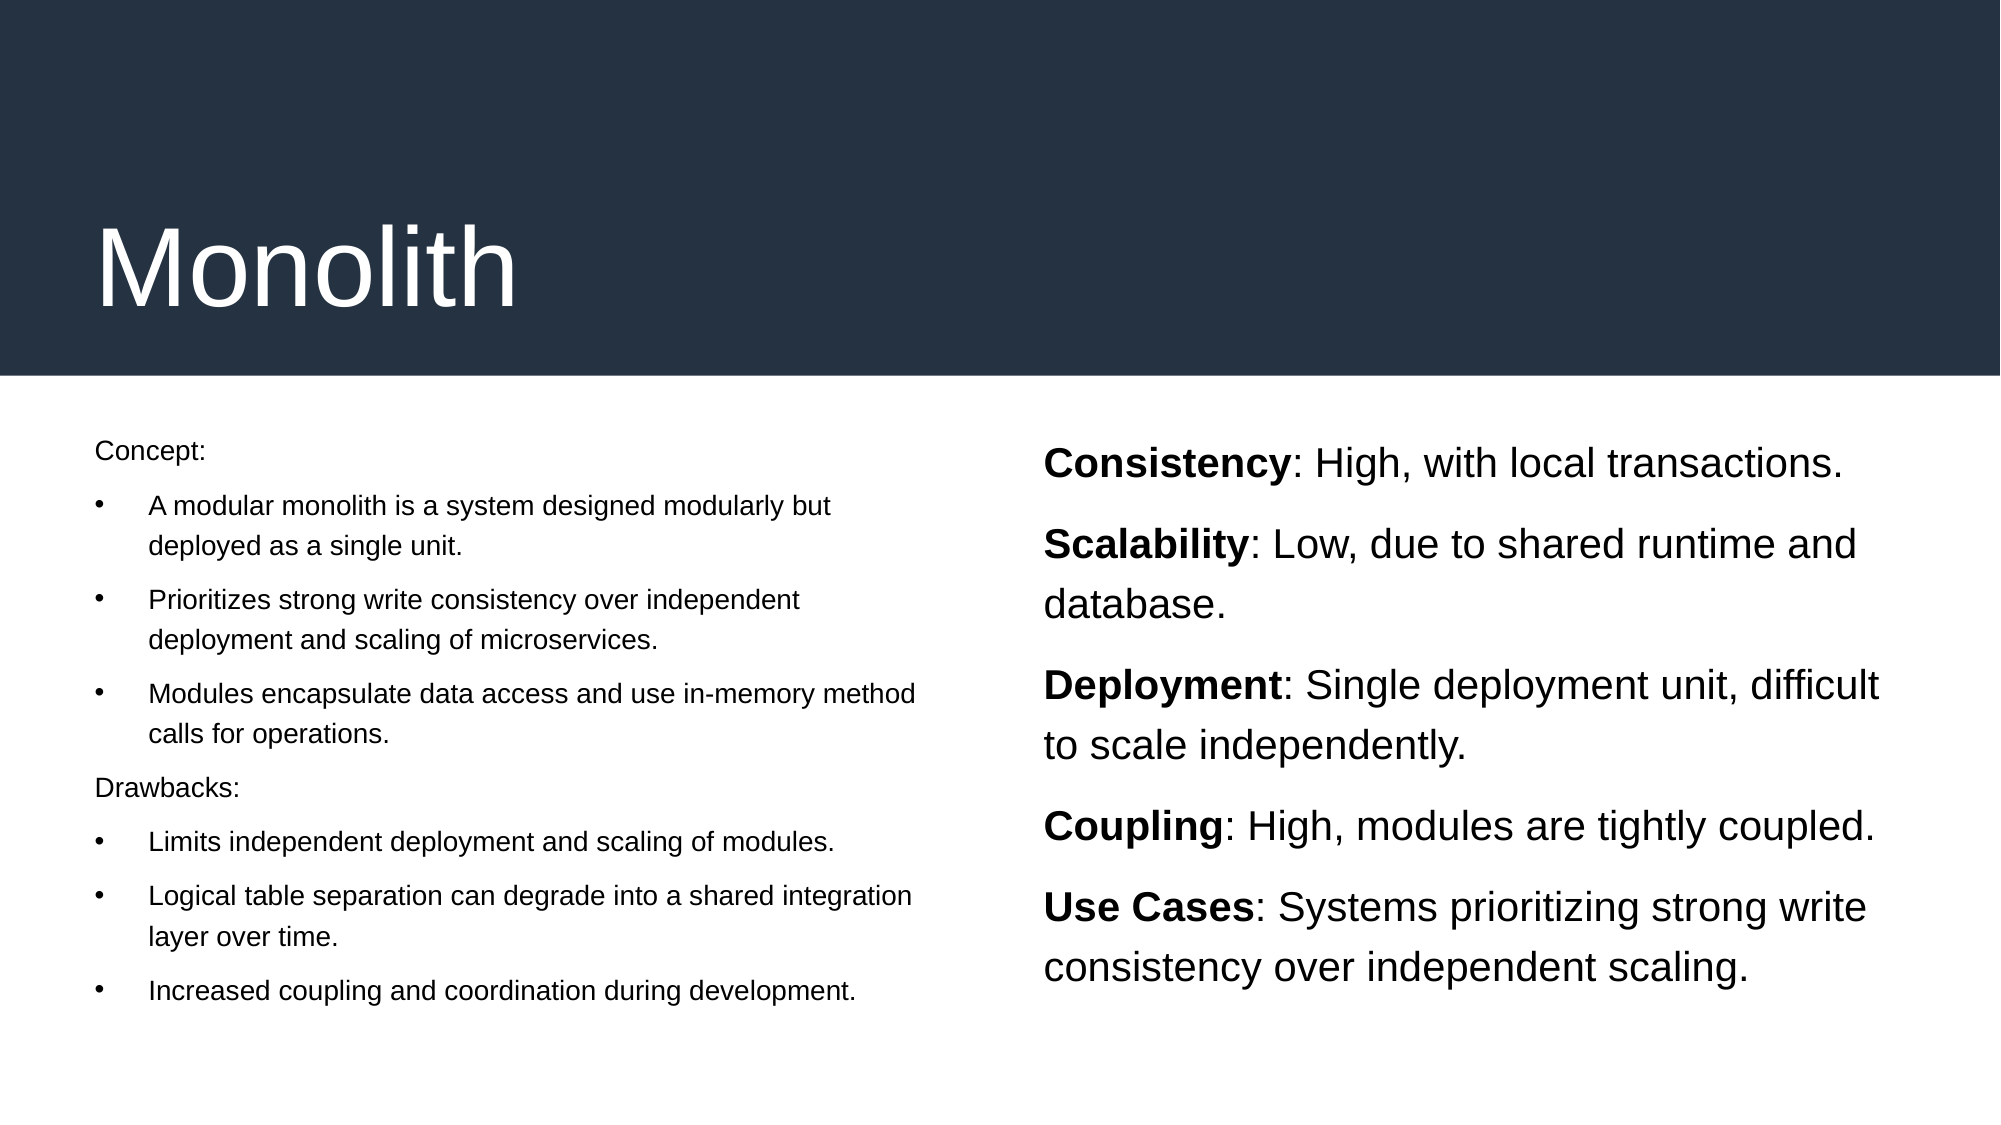

# Monolith
Concept:
A modular monolith is a system designed modularly but deployed as a single unit.
Prioritizes strong write consistency over independent deployment and scaling of microservices.
Modules encapsulate data access and use in-memory method calls for operations.
Drawbacks:
Limits independent deployment and scaling of modules.
Logical table separation can degrade into a shared integration layer over time.
Increased coupling and coordination during development.

Consistency: High, with local transactions.
Scalability: Low, due to shared runtime and database.
Deployment: Single deployment unit, difficult to scale independently.
Coupling: High, modules are tightly coupled.
Use Cases: Systems prioritizing strong write consistency over independent scaling.